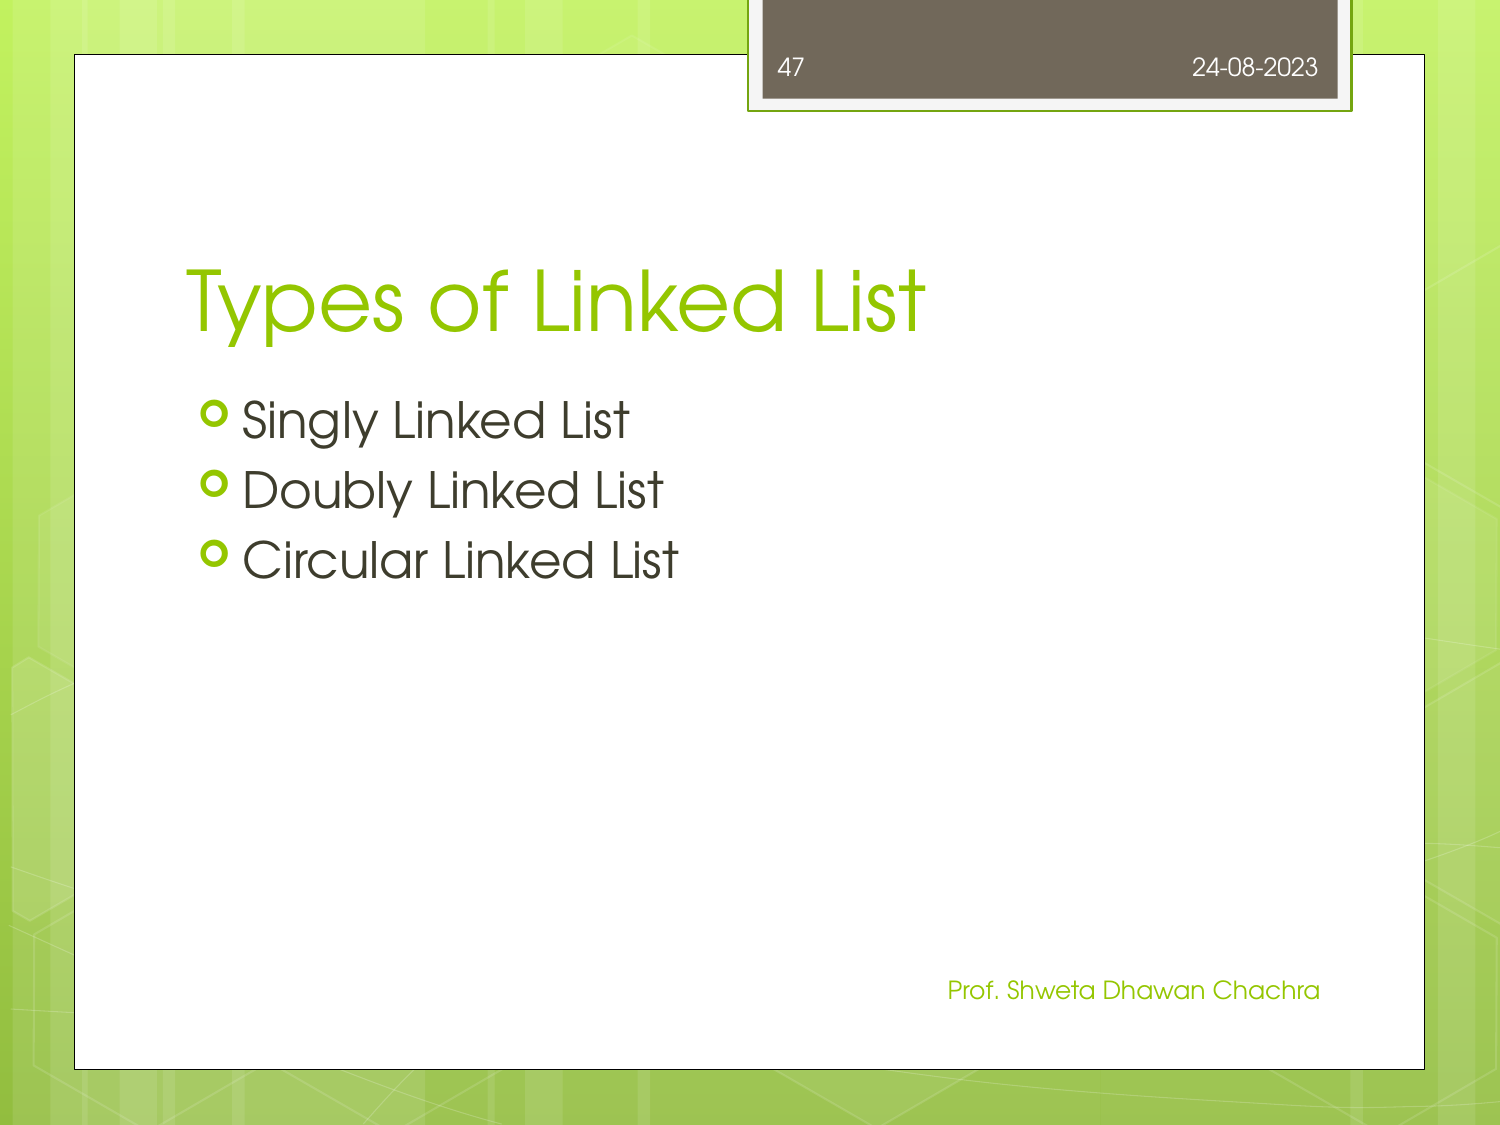

47
24-08-2023
# Types of Linked List
Singly Linked List
Doubly Linked List
Circular Linked List
Prof. Shweta Dhawan Chachra